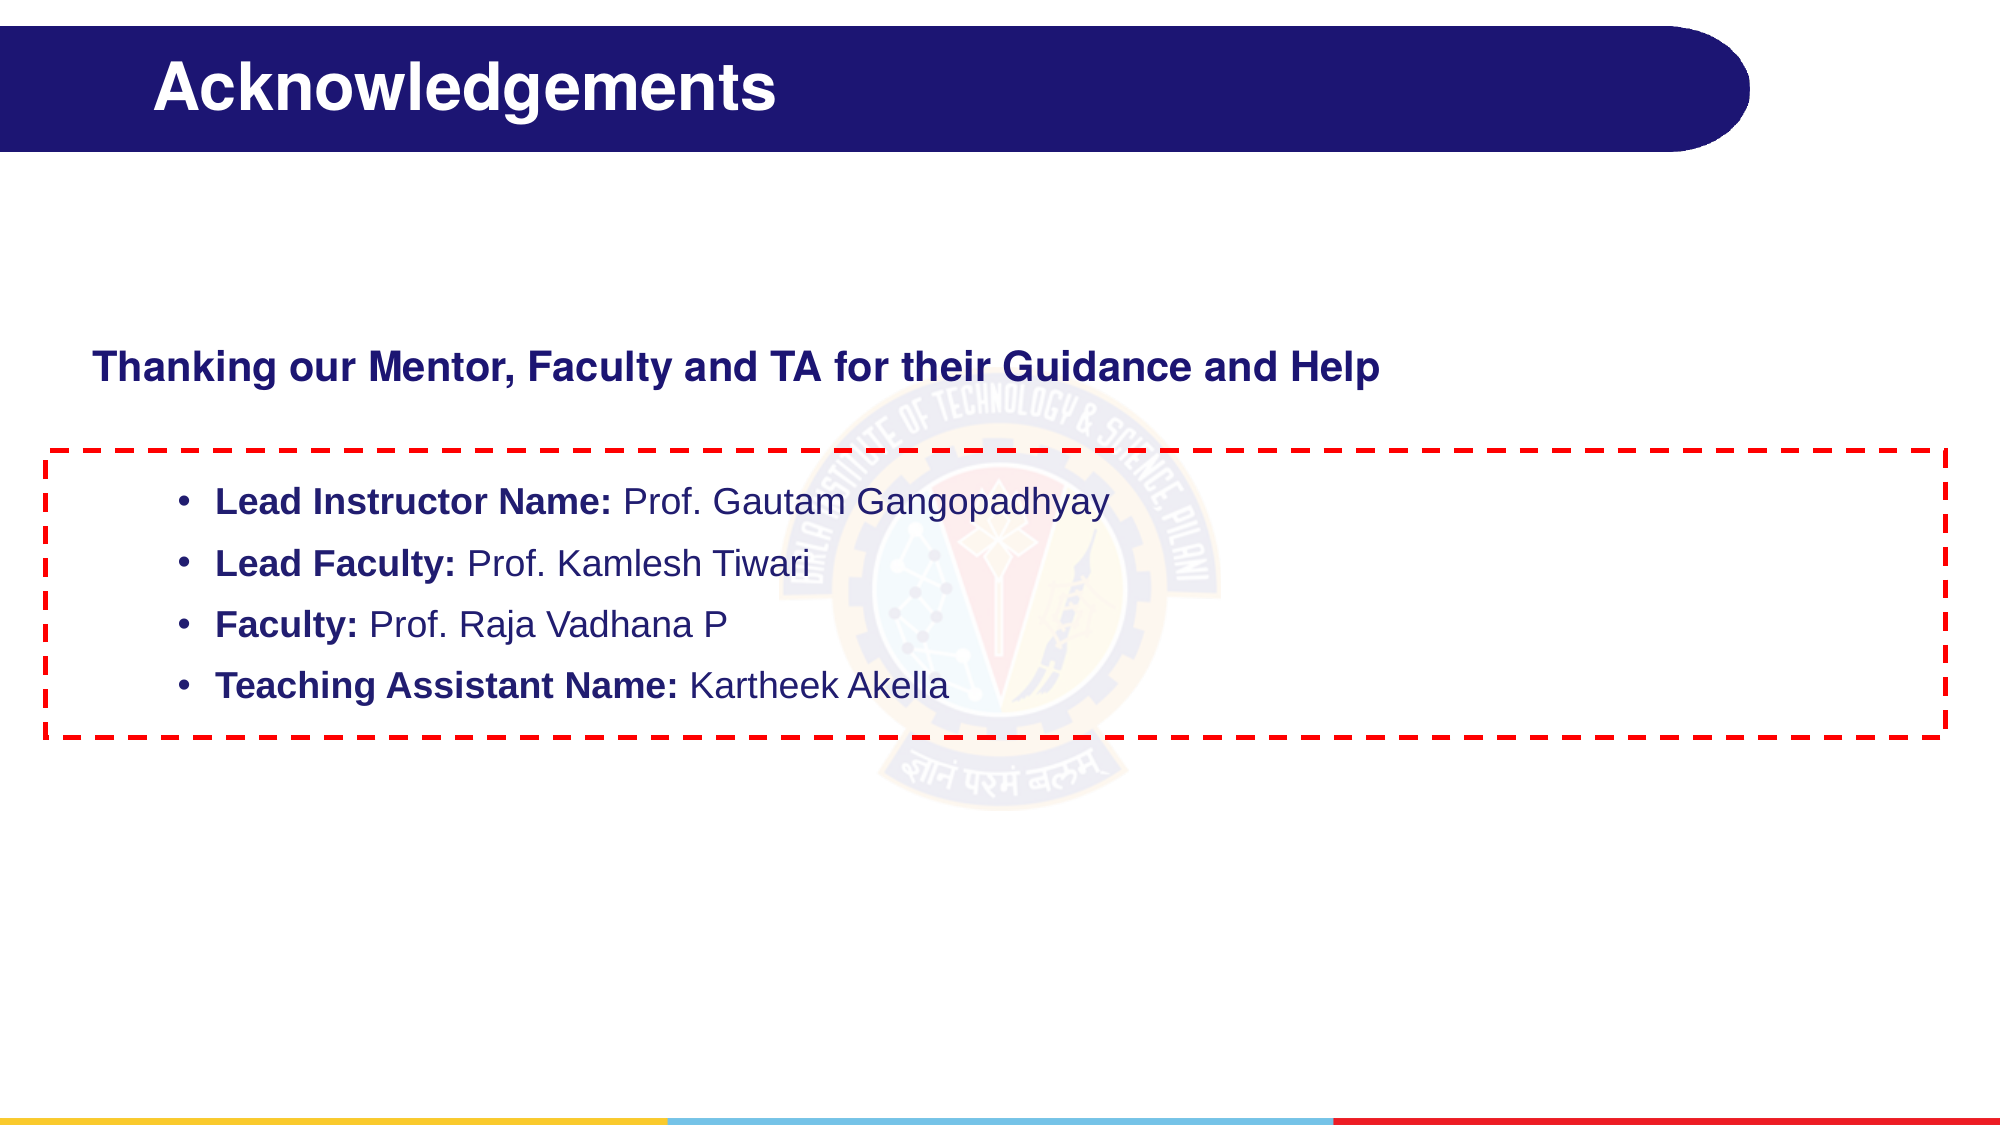

# Acknowledgements
Thanking our Mentor, Faculty and TA for their Guidance and Help

Lead Instructor Name: Prof. Gautam Gangopadhyay
Lead Faculty: Prof. Kamlesh Tiwari
Faculty: Prof. Raja Vadhana P
Teaching Assistant Name: Kartheek Akella